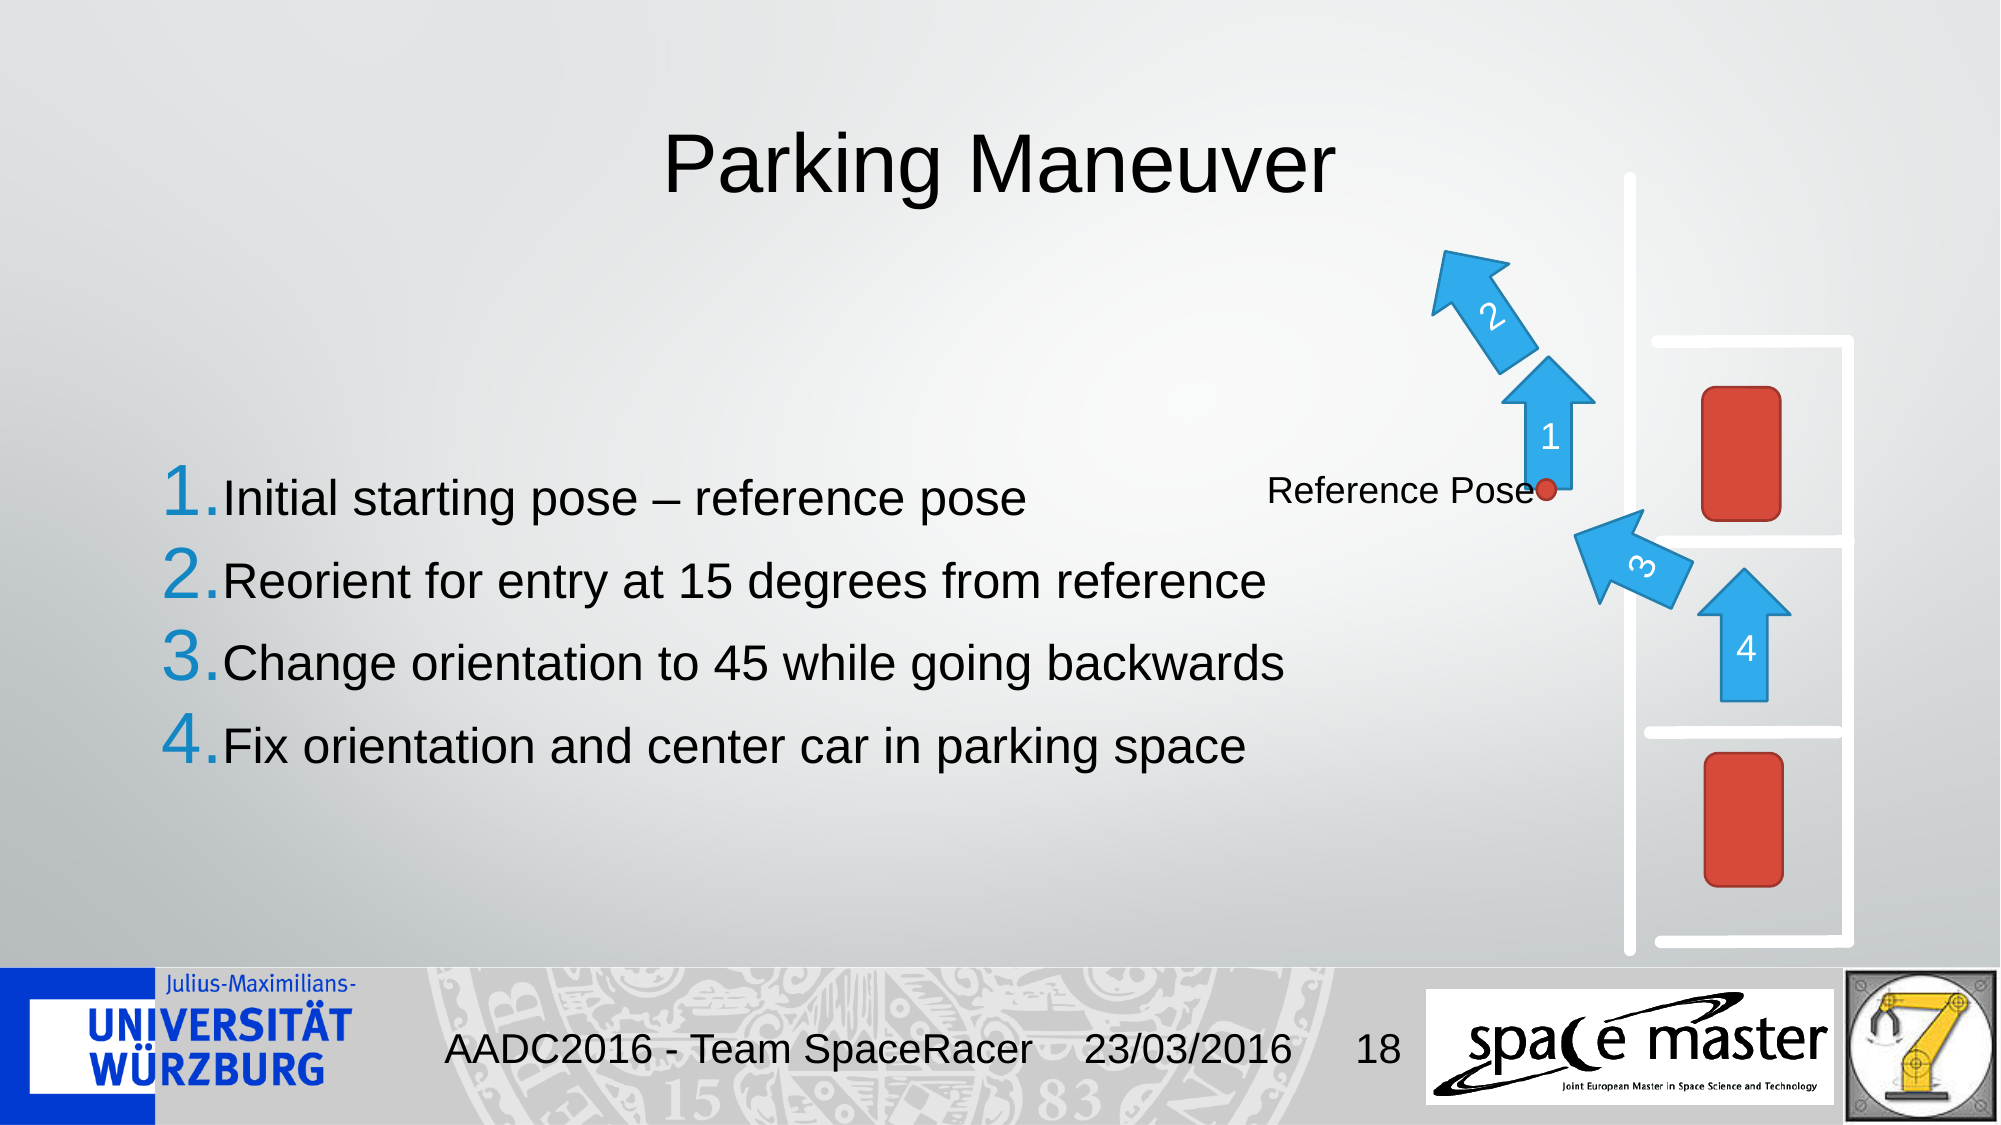

# Parking Maneuver
2
1

3
4

Reference Pose

Initial starting pose – reference pose
Reorient for entry at 15 degrees from reference
Change orientation to 45 while going backwards
Fix orientation and center car in parking space
AADC2016 - Team SpaceRacer
23/03/2016
18